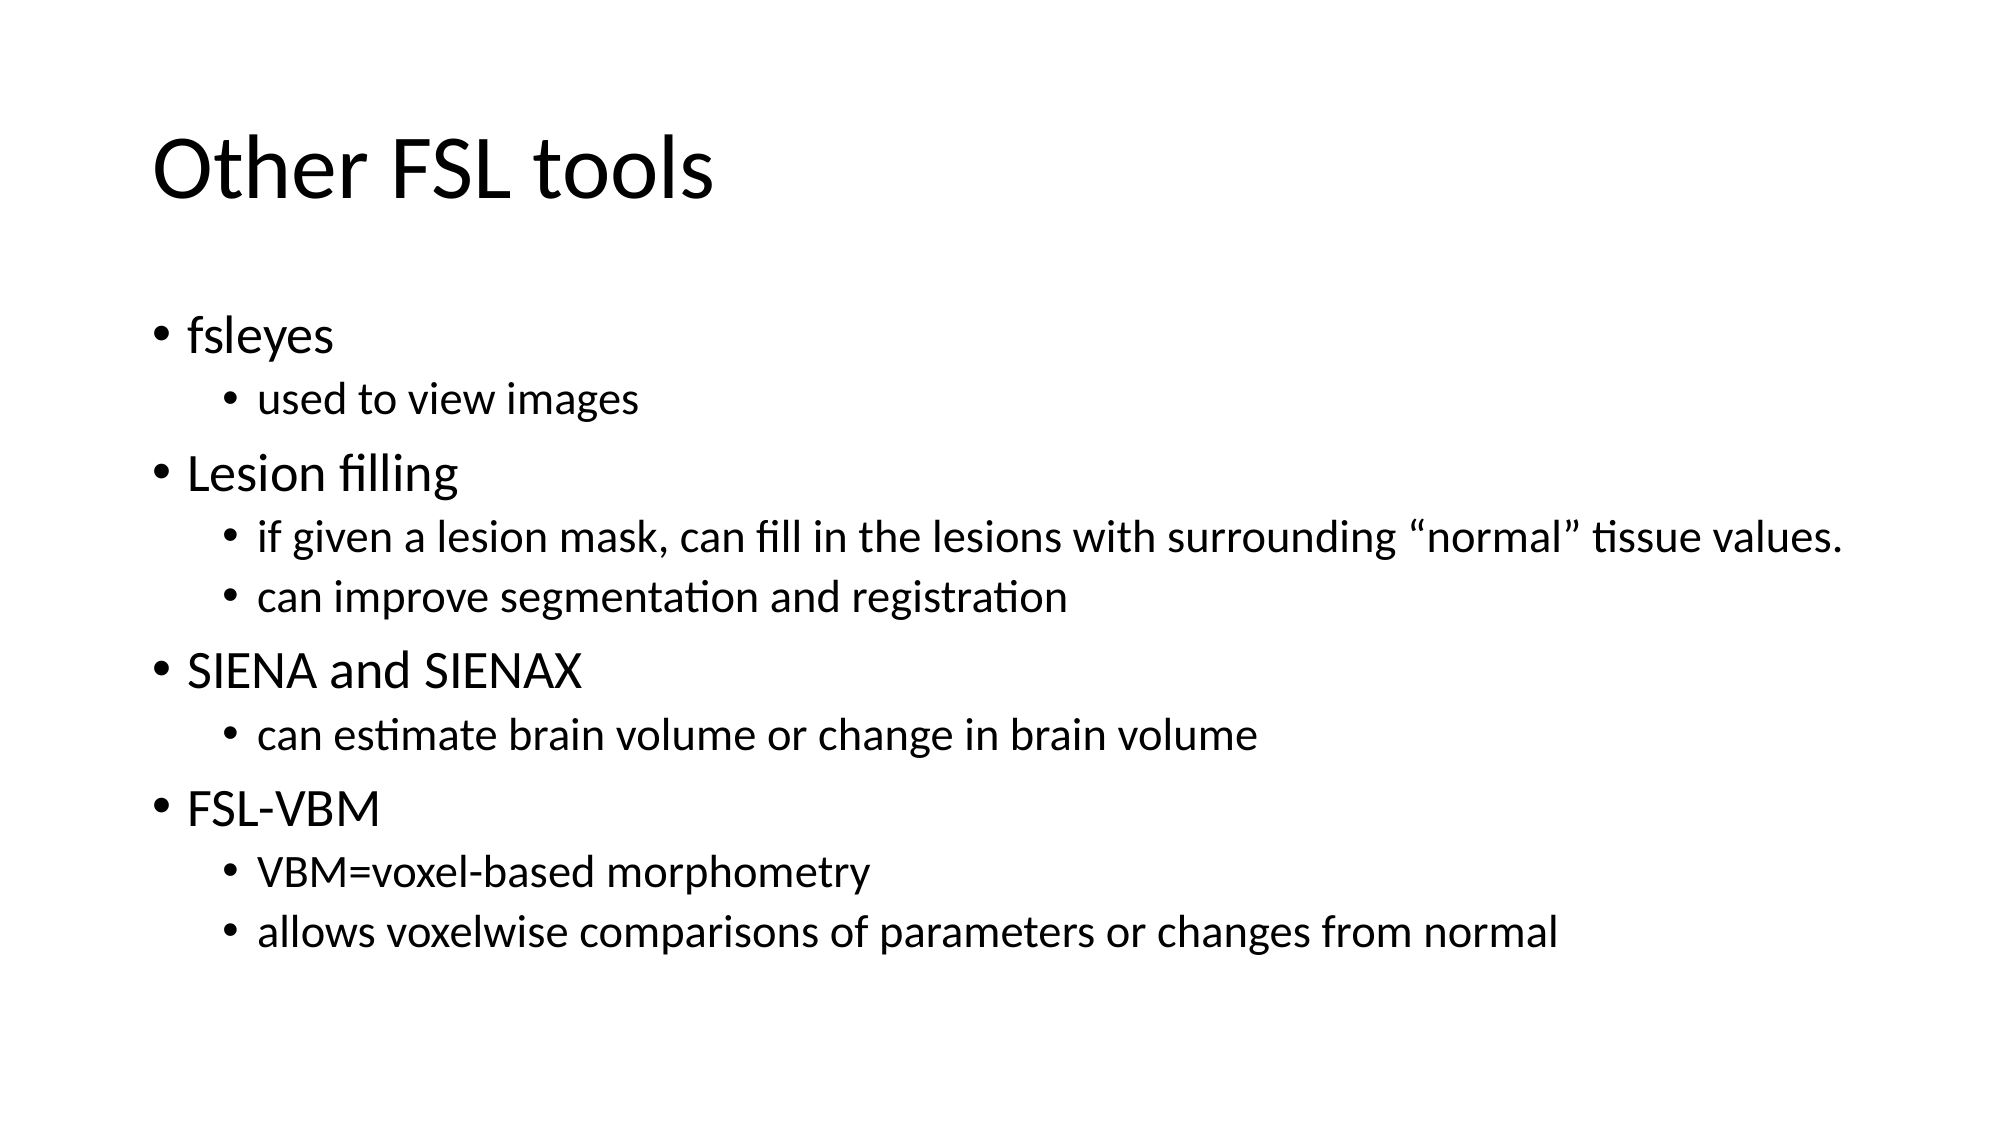

# Other FSL tools
fsleyes
used to view images
Lesion filling
if given a lesion mask, can fill in the lesions with surrounding “normal” tissue values.
can improve segmentation and registration
SIENA and SIENAX
can estimate brain volume or change in brain volume
FSL-VBM
VBM=voxel-based morphometry
allows voxelwise comparisons of parameters or changes from normal